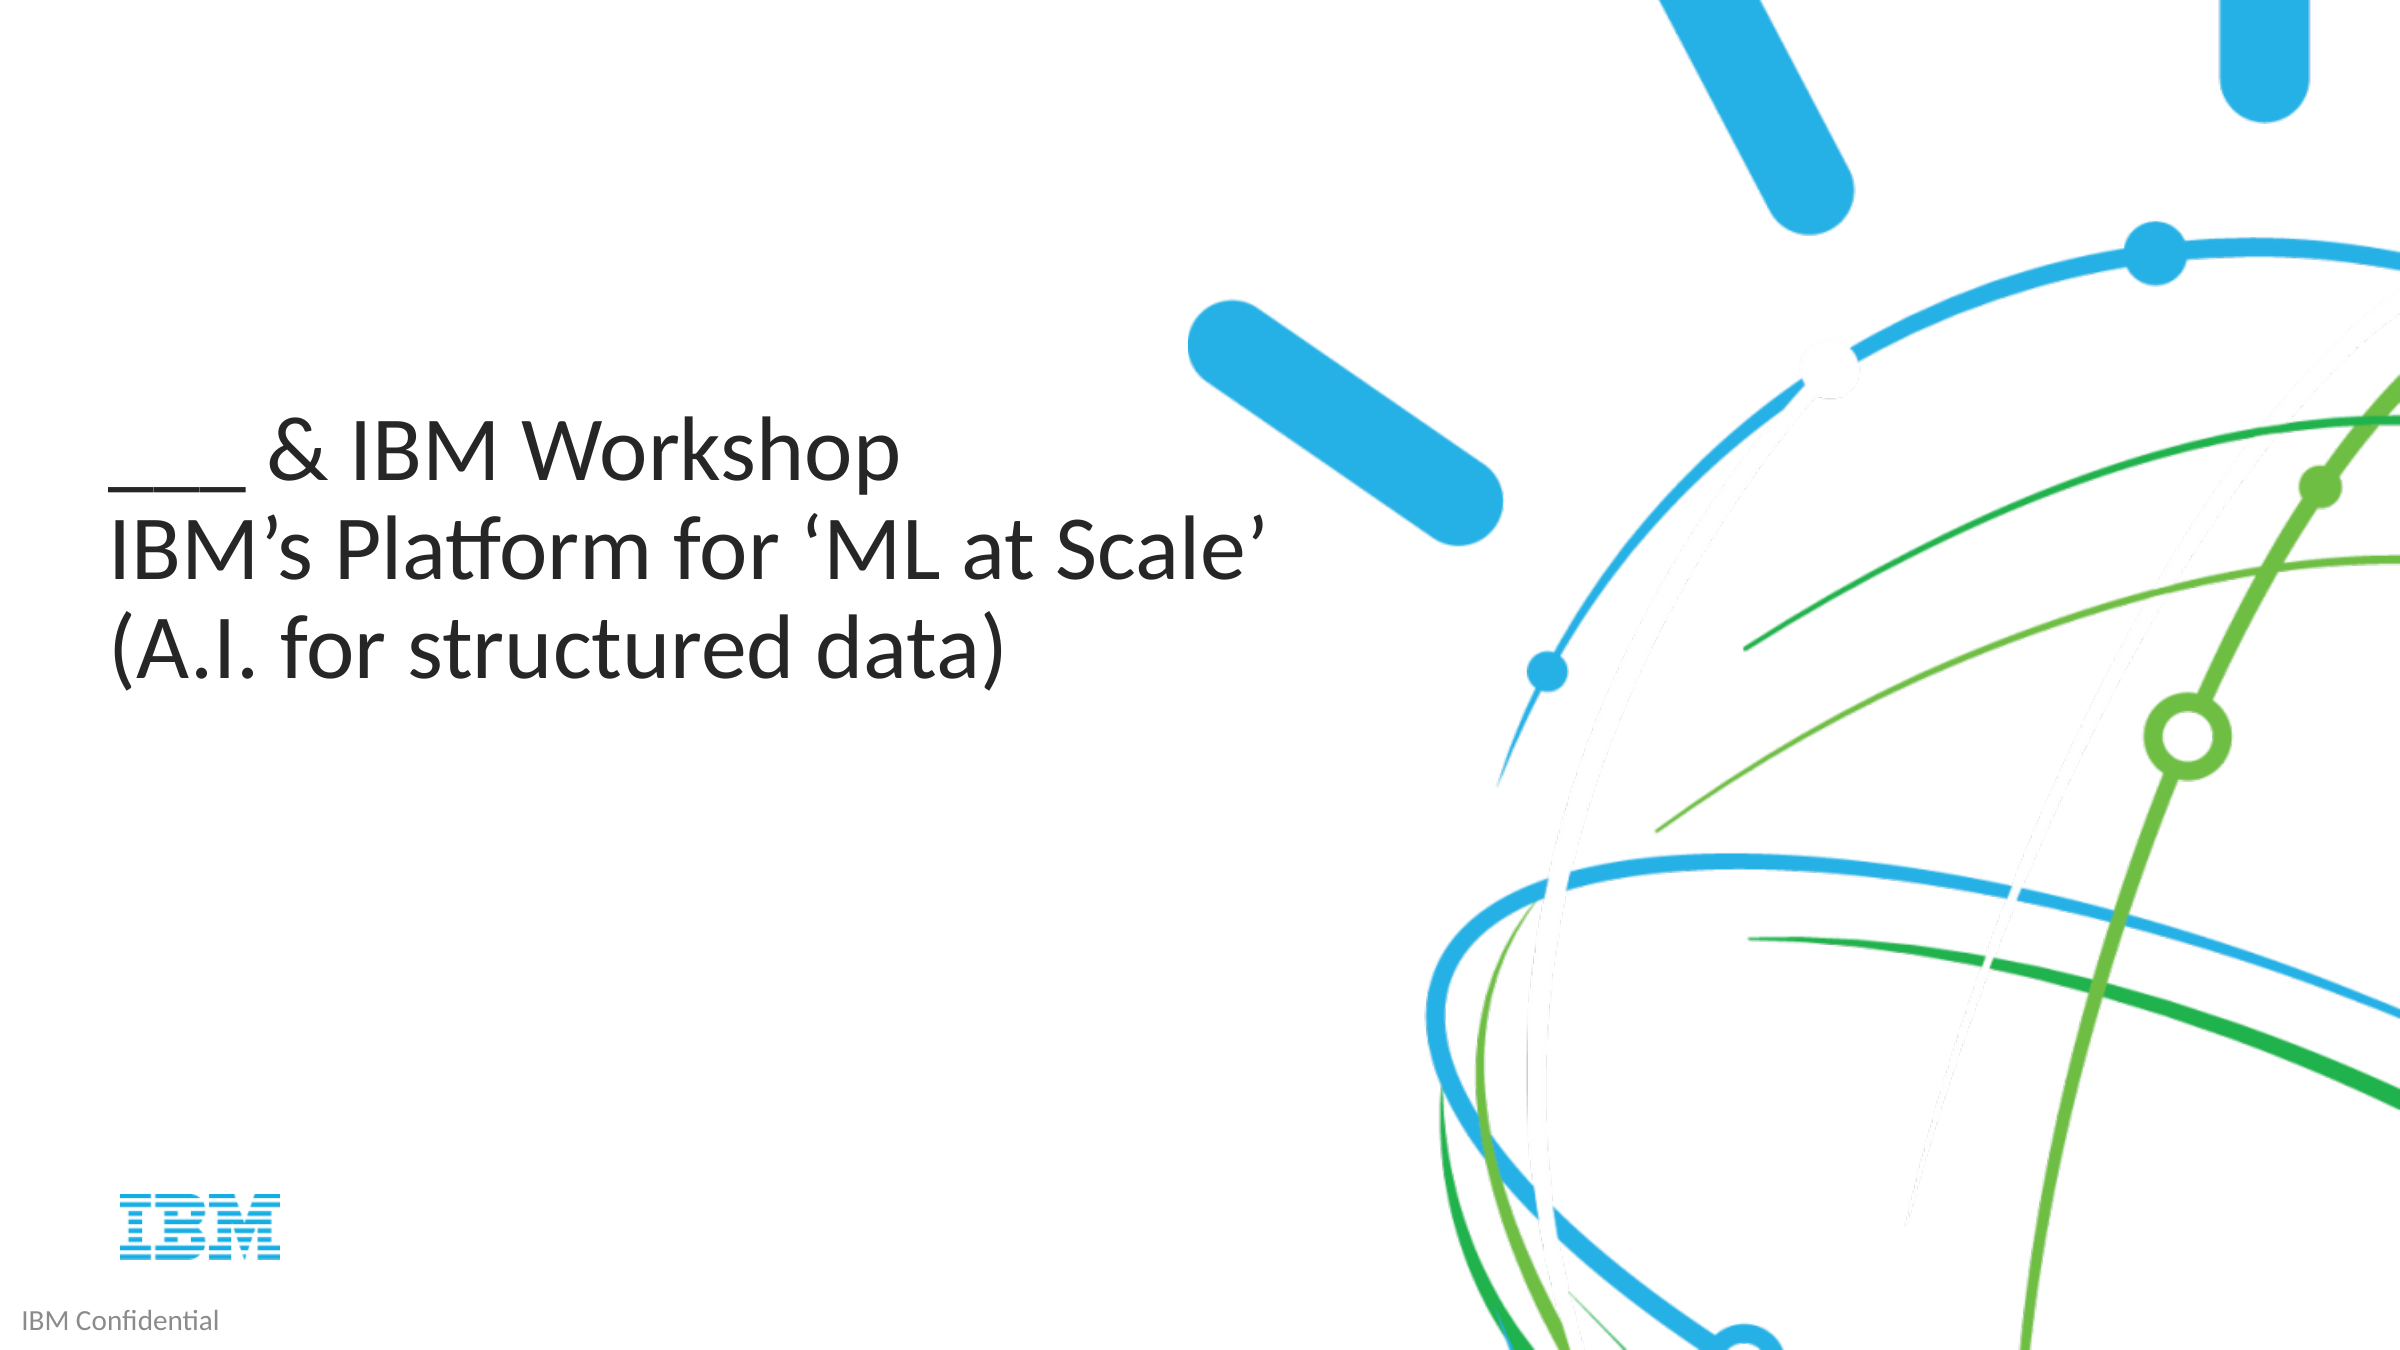

# ___ & IBM Workshop IBM’s Platform for ‘ML at Scale’ (A.I. for structured data)

IBM Confidential
1